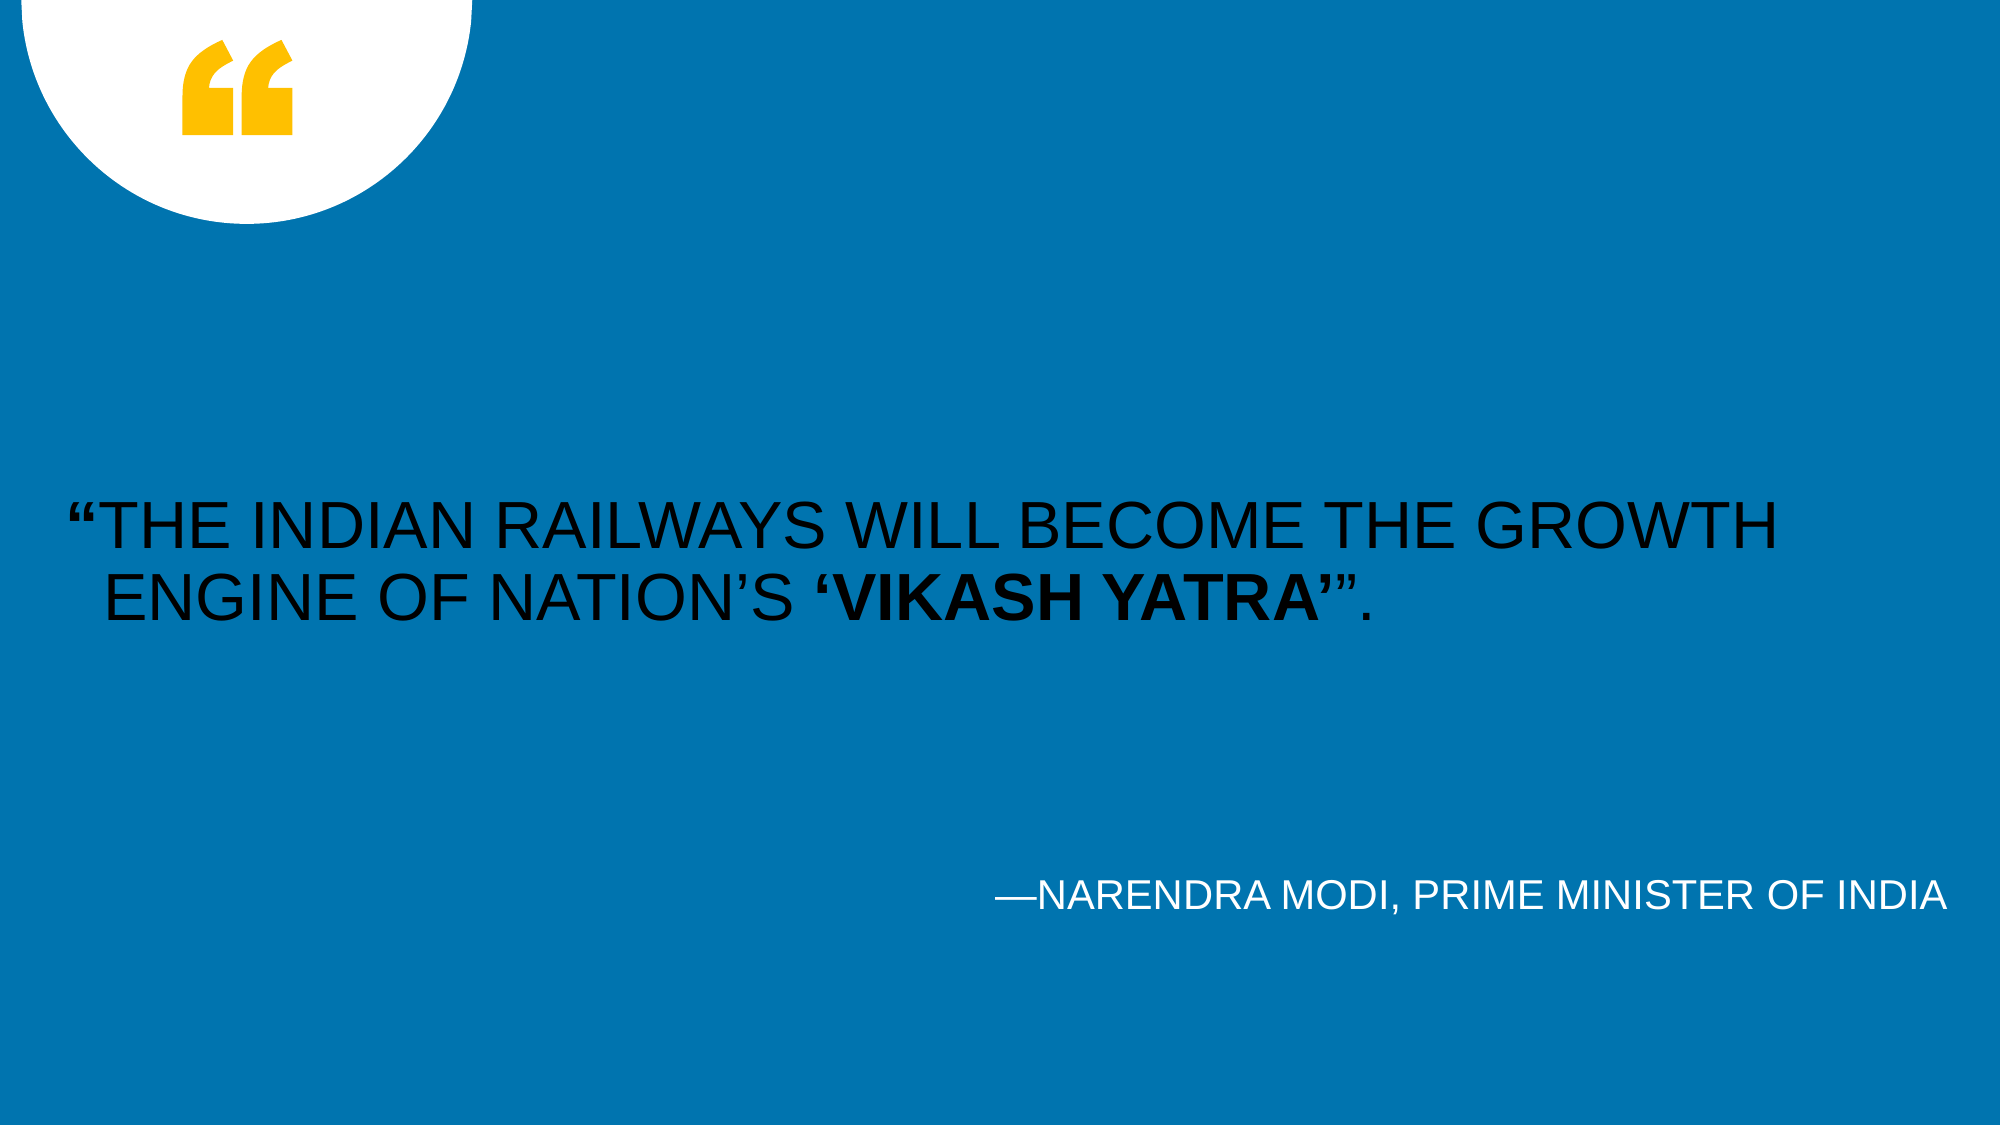

“THE INDIAN RAILWAYS WILL BECOME THE GROWTH ENGINE OF NATION’S ‘VIKASH YATRA’”.
—NARENDRA MODI, PRIME MINISTER OF INDIA
16